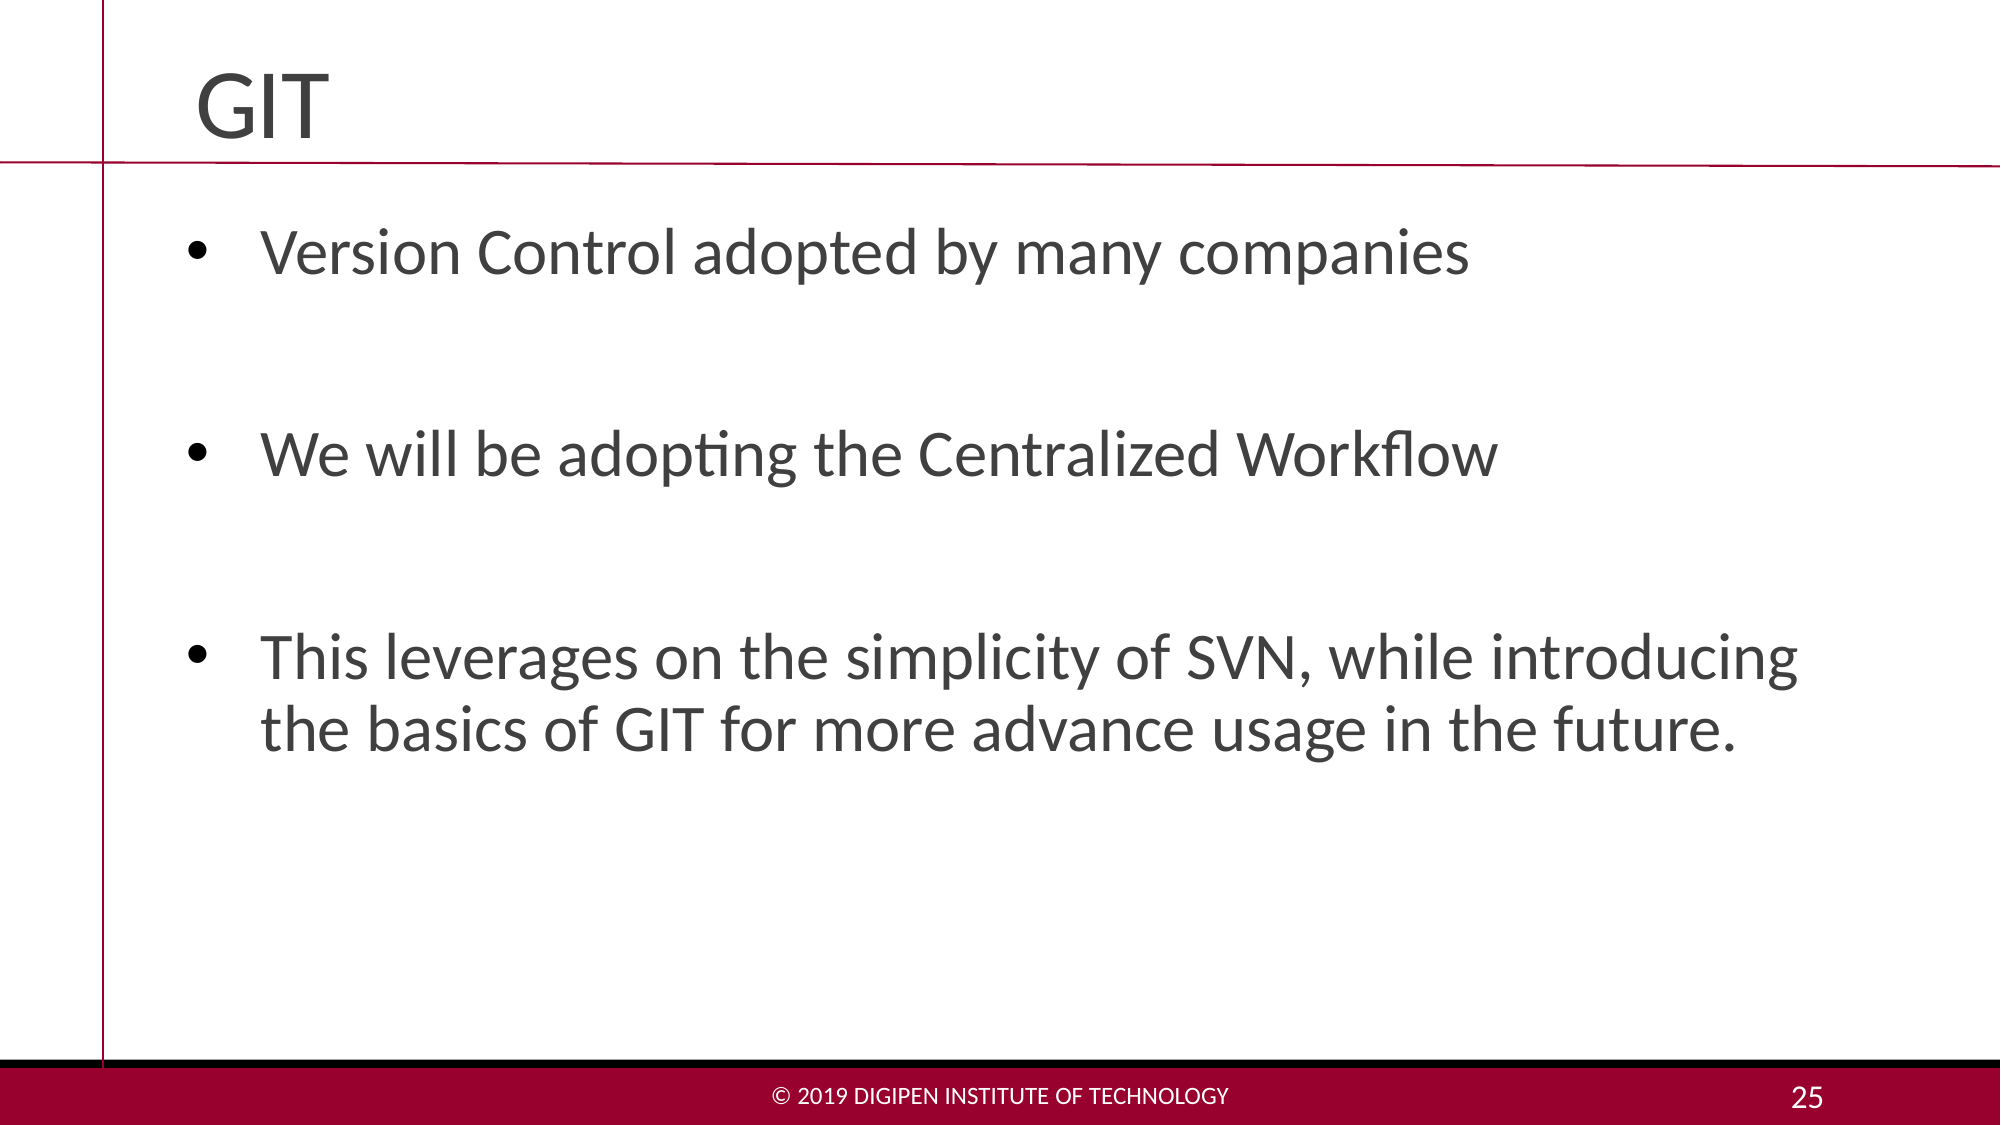

# GIT
Version Control adopted by many companies

We will be adopting the Centralized Workflow

This leverages on the simplicity of SVN, while introducing the basics of GIT for more advance usage in the future.
© 2019 DigiPen Institute of Technology
25